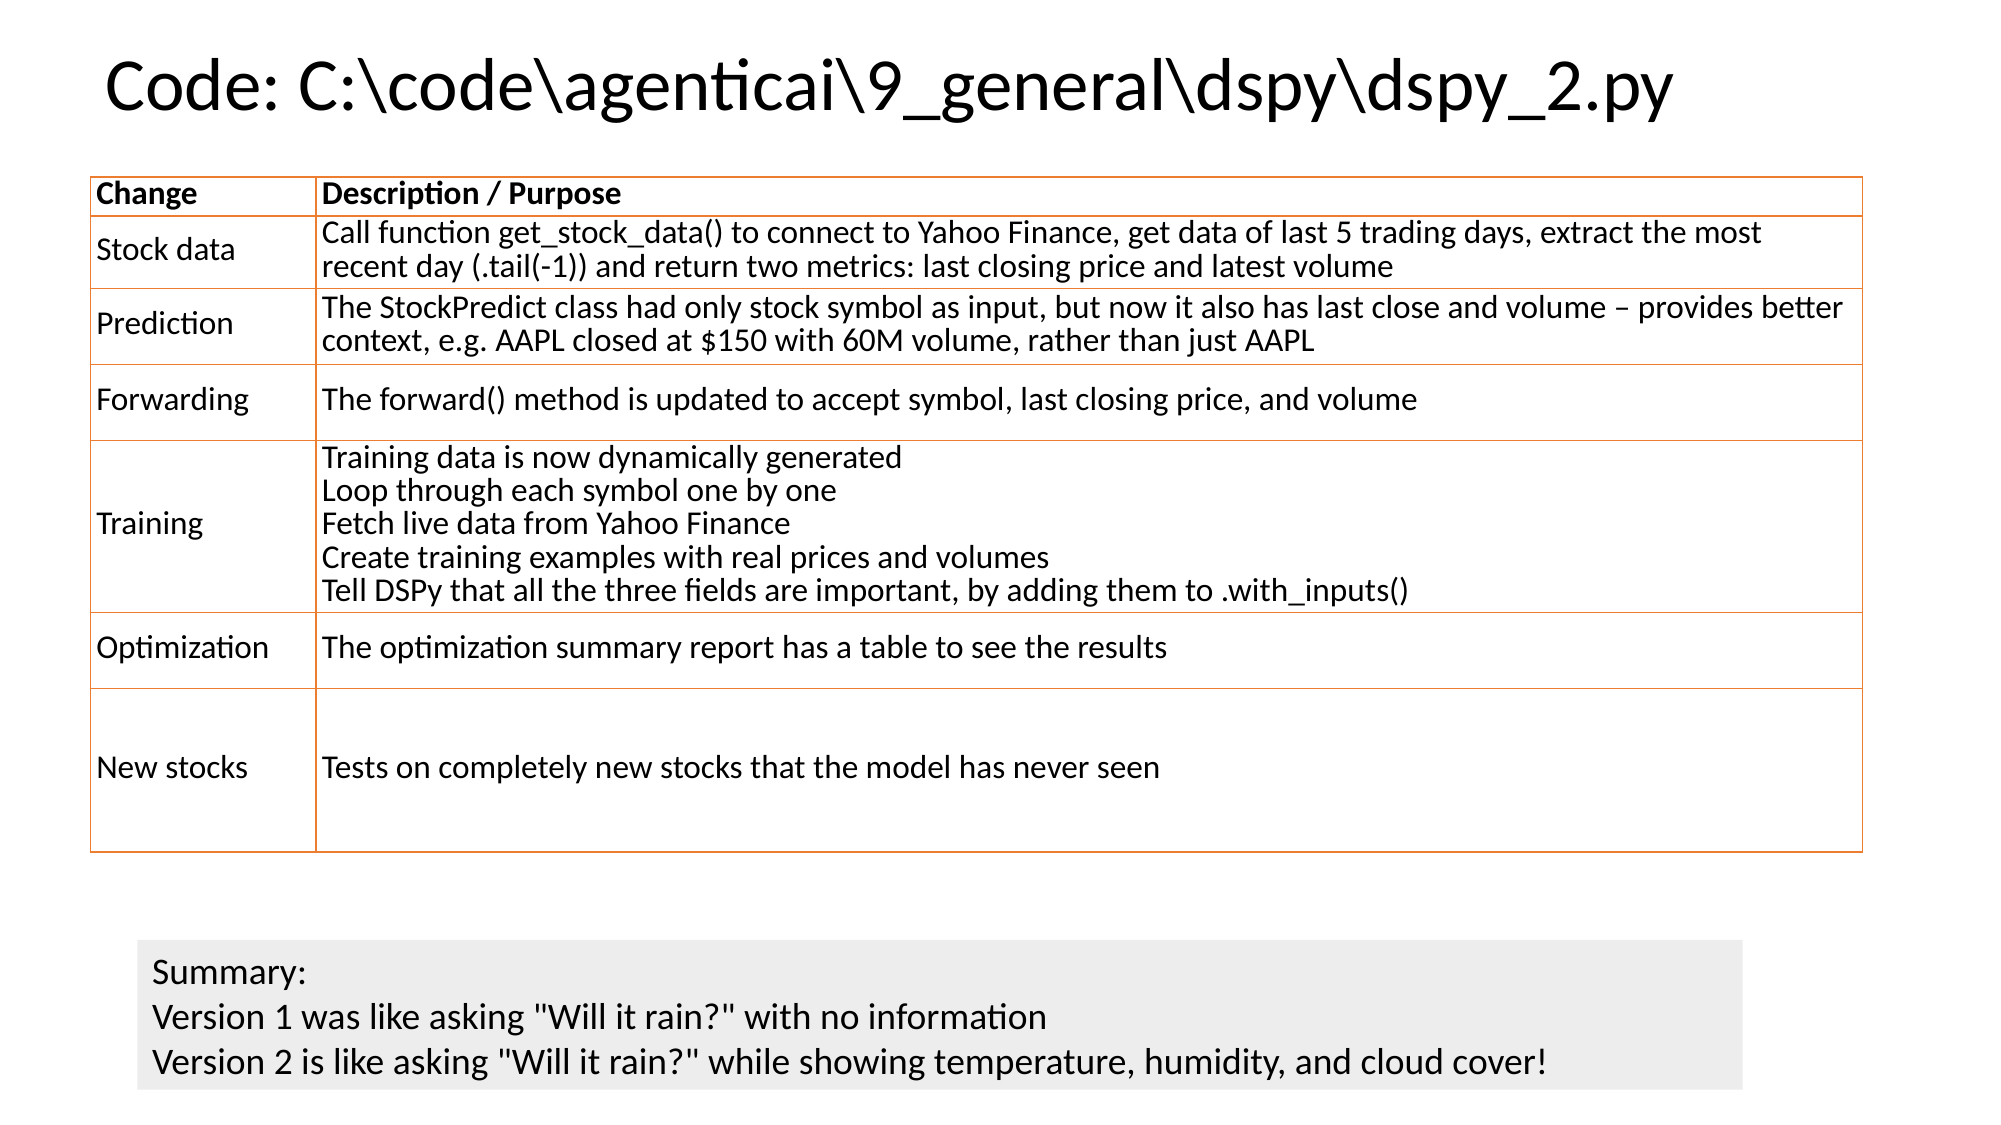

# Code: C:\code\agenticai\9_general\dspy\dspy_2.py
| Change | Description / Purpose |
| --- | --- |
| Stock data | Call function get\_stock\_data() to connect to Yahoo Finance, get data of last 5 trading days, extract the most recent day (.tail(-1)) and return two metrics: last closing price and latest volume |
| Prediction | The StockPredict class had only stock symbol as input, but now it also has last close and volume – provides better context, e.g. AAPL closed at $150 with 60M volume, rather than just AAPL |
| Forwarding | The forward() method is updated to accept symbol, last closing price, and volume |
| Training | Training data is now dynamically generated Loop through each symbol one by one Fetch live data from Yahoo Finance Create training examples with real prices and volumes Tell DSPy that all the three fields are important, by adding them to .with\_inputs() |
| Optimization | The optimization summary report has a table to see the results |
| New stocks | Tests on completely new stocks that the model has never seen |

Summary:
Version 1 was like asking "Will it rain?" with no information
Version 2 is like asking "Will it rain?" while showing temperature, humidity, and cloud cover!